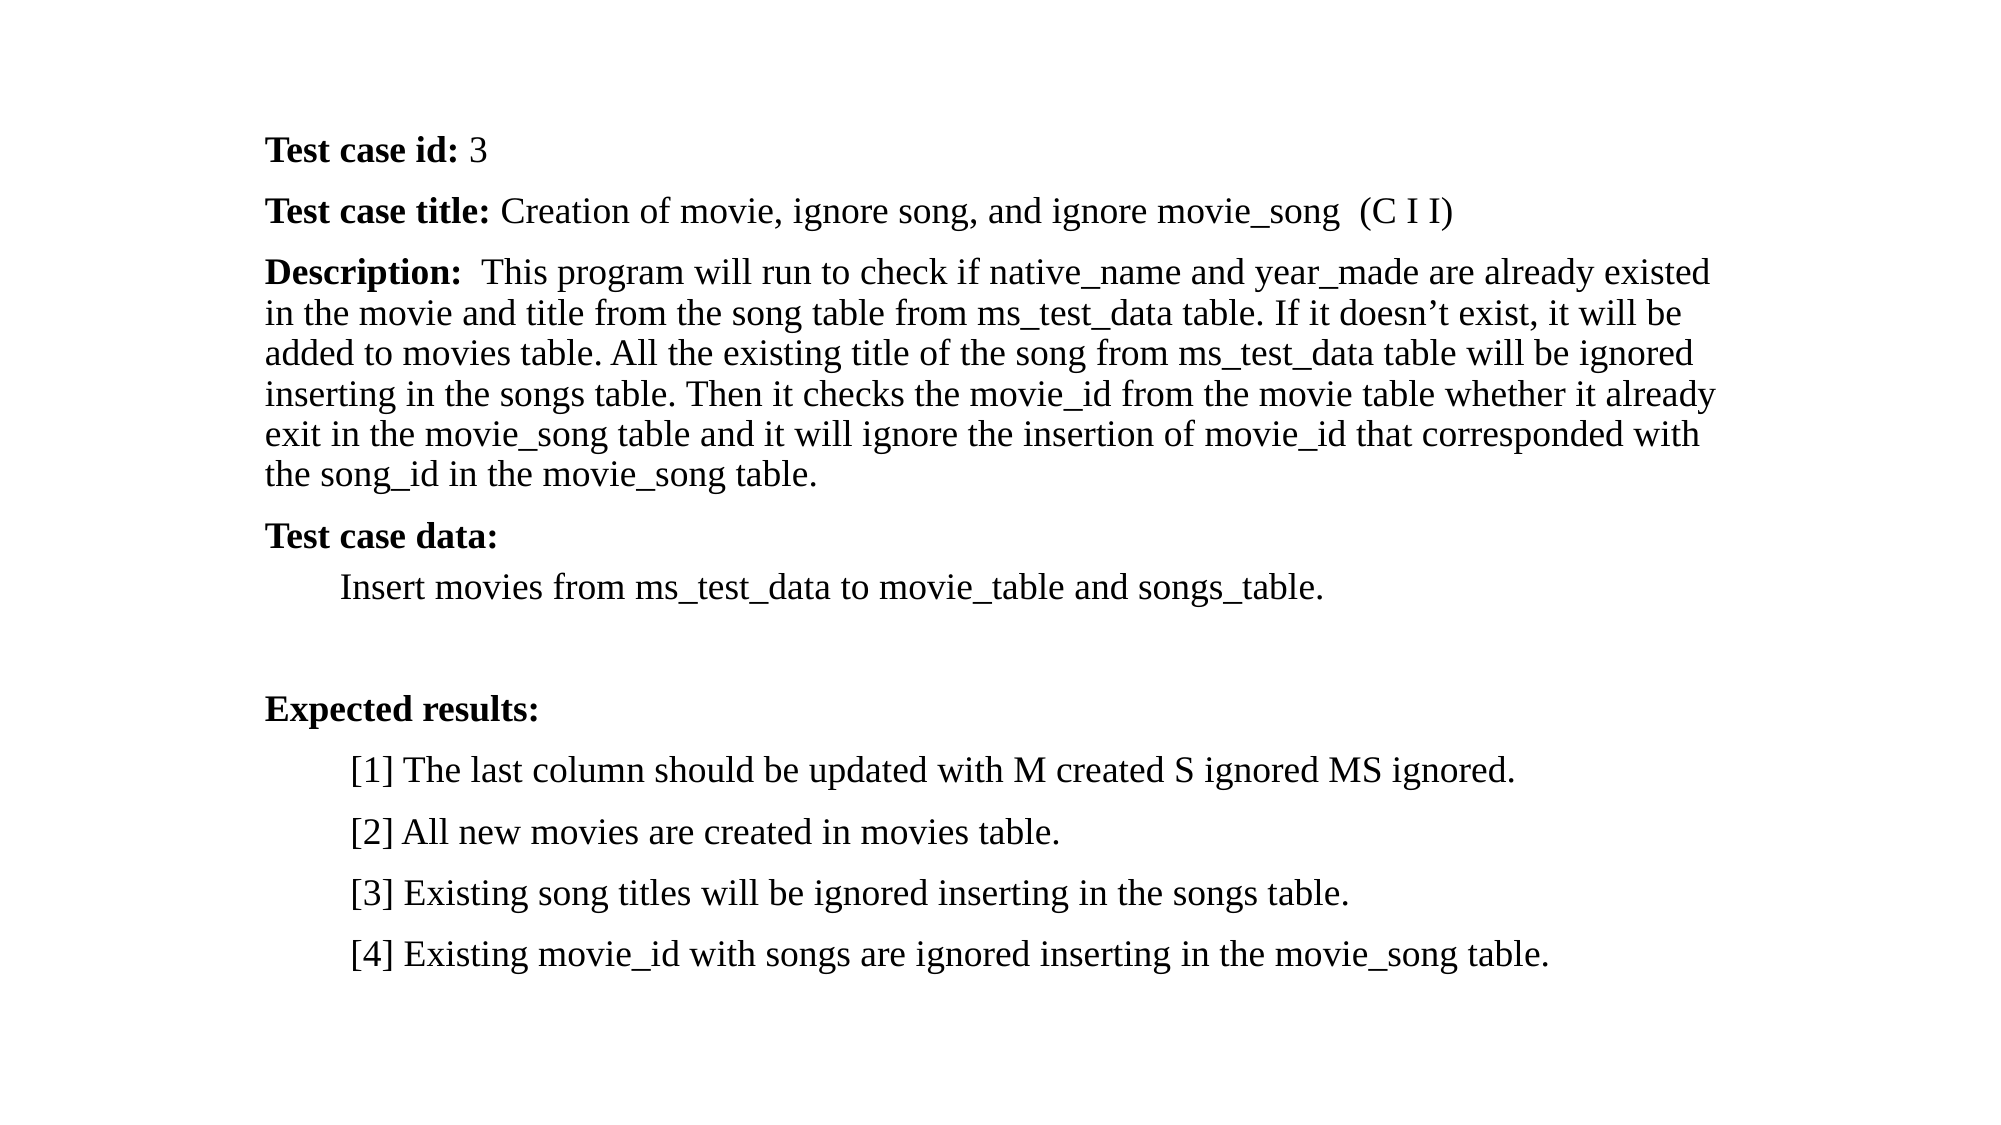

Test case id: 3
Test case title: Creation of movie, ignore song, and ignore movie_song  (C I I)
Description:  This program will run to check if native_name and year_made are already existed in the movie and title from the song table from ms_test_data table. If it doesn’t exist, it will be added to movies table. All the existing title of the song from ms_test_data table will be ignored inserting in the songs table. Then it checks the movie_id from the movie table whether it already exit in the movie_song table and it will ignore the insertion of movie_id that corresponded with the song_id in the movie_song table.
Test case data:
Insert movies from ms_test_data to movie_table and songs_table.

Expected results:
         [1] The last column should be updated with M created S ignored MS ignored.
         [2] All new movies are created in movies table.
         [3] Existing song titles will be ignored inserting in the songs table.
         [4] Existing movie_id with songs are ignored inserting in the movie_song table.